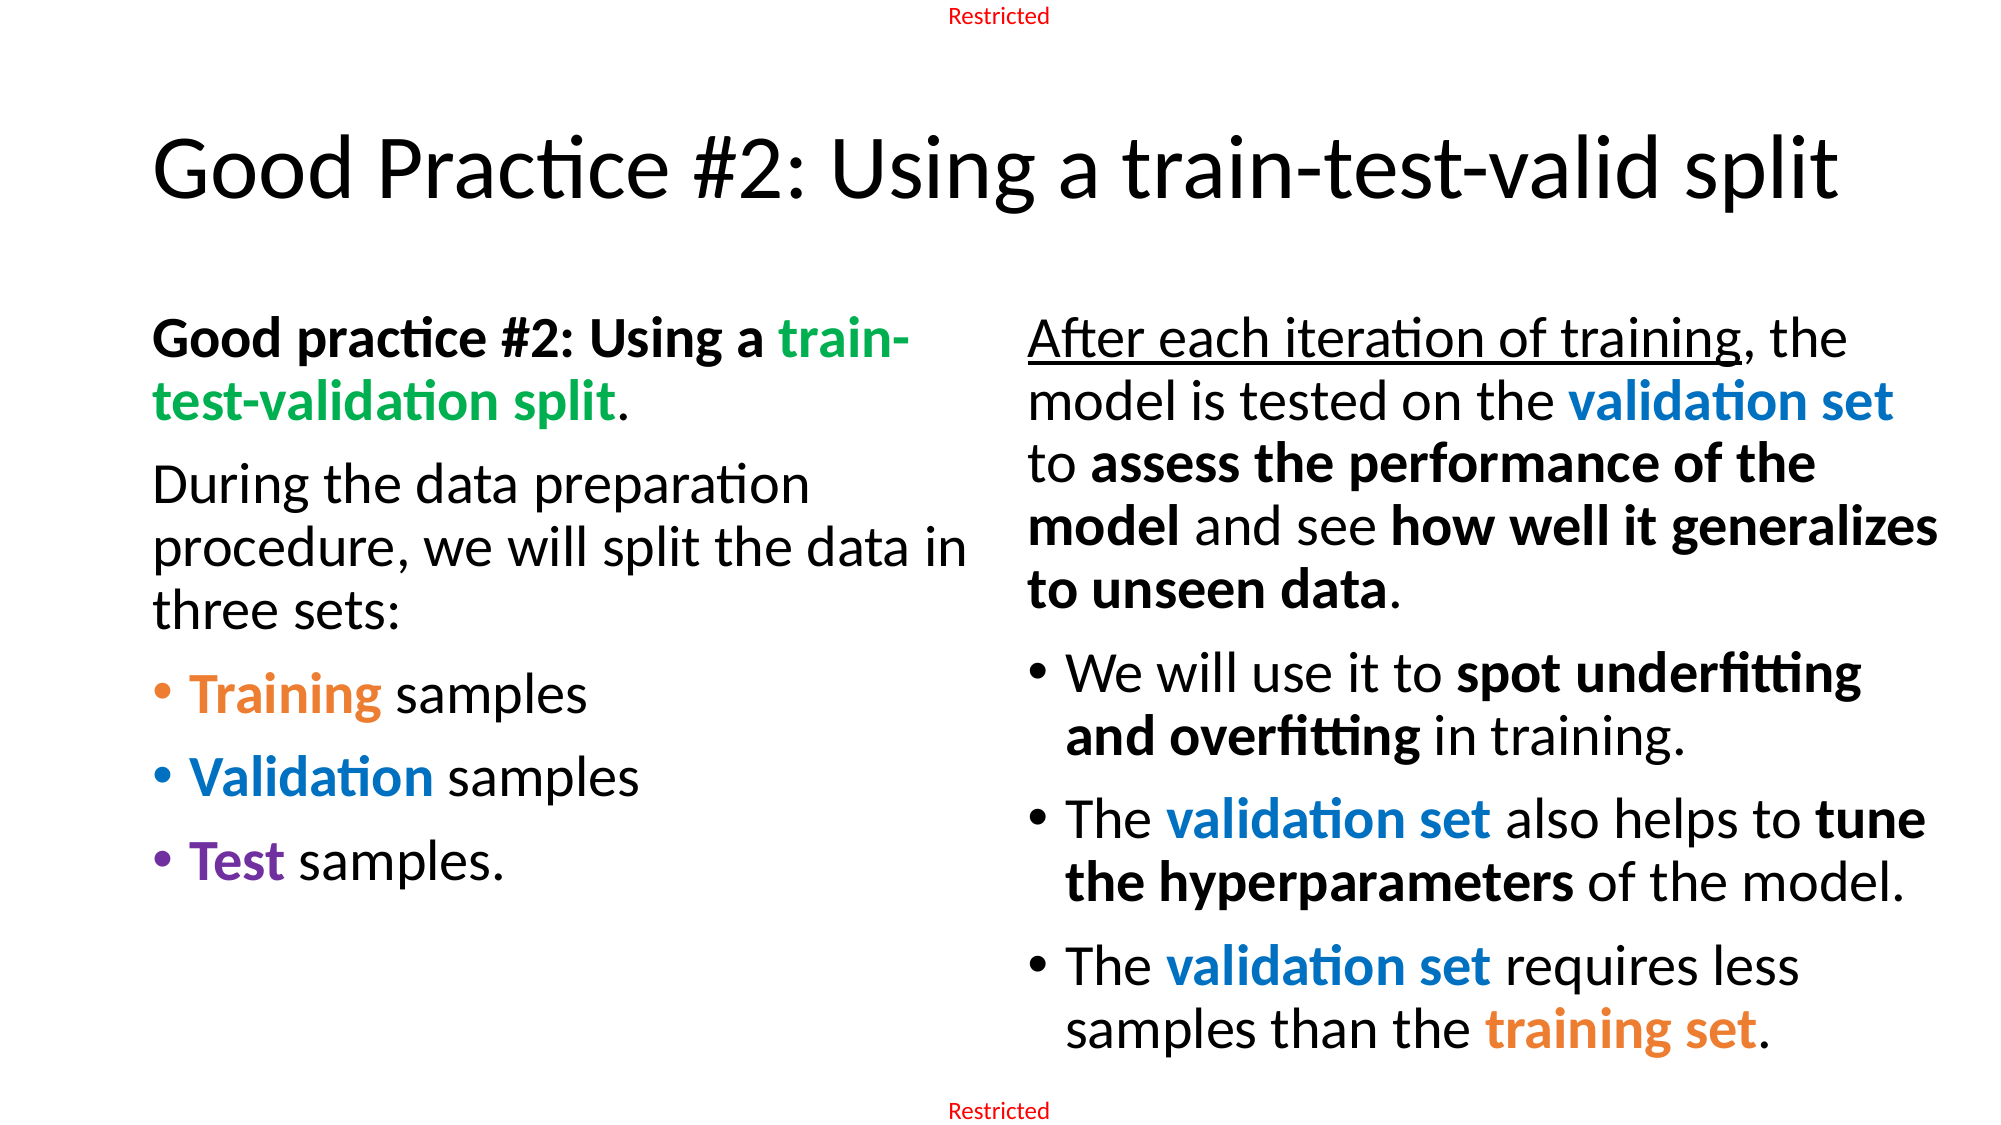

# Good Practice #2: Using a train-test-valid split
After each iteration of training, the model is tested on the validation set to assess the performance of the model and see how well it generalizes to unseen data.
We will use it to spot underfitting and overfitting in training.
The validation set also helps to tune the hyperparameters of the model.
The validation set requires less samples than the training set.

Good practice #2: Using a train-test-validation split.
During the data preparation procedure, we will split the data in three sets:
Training samples
Validation samples
Test samples.